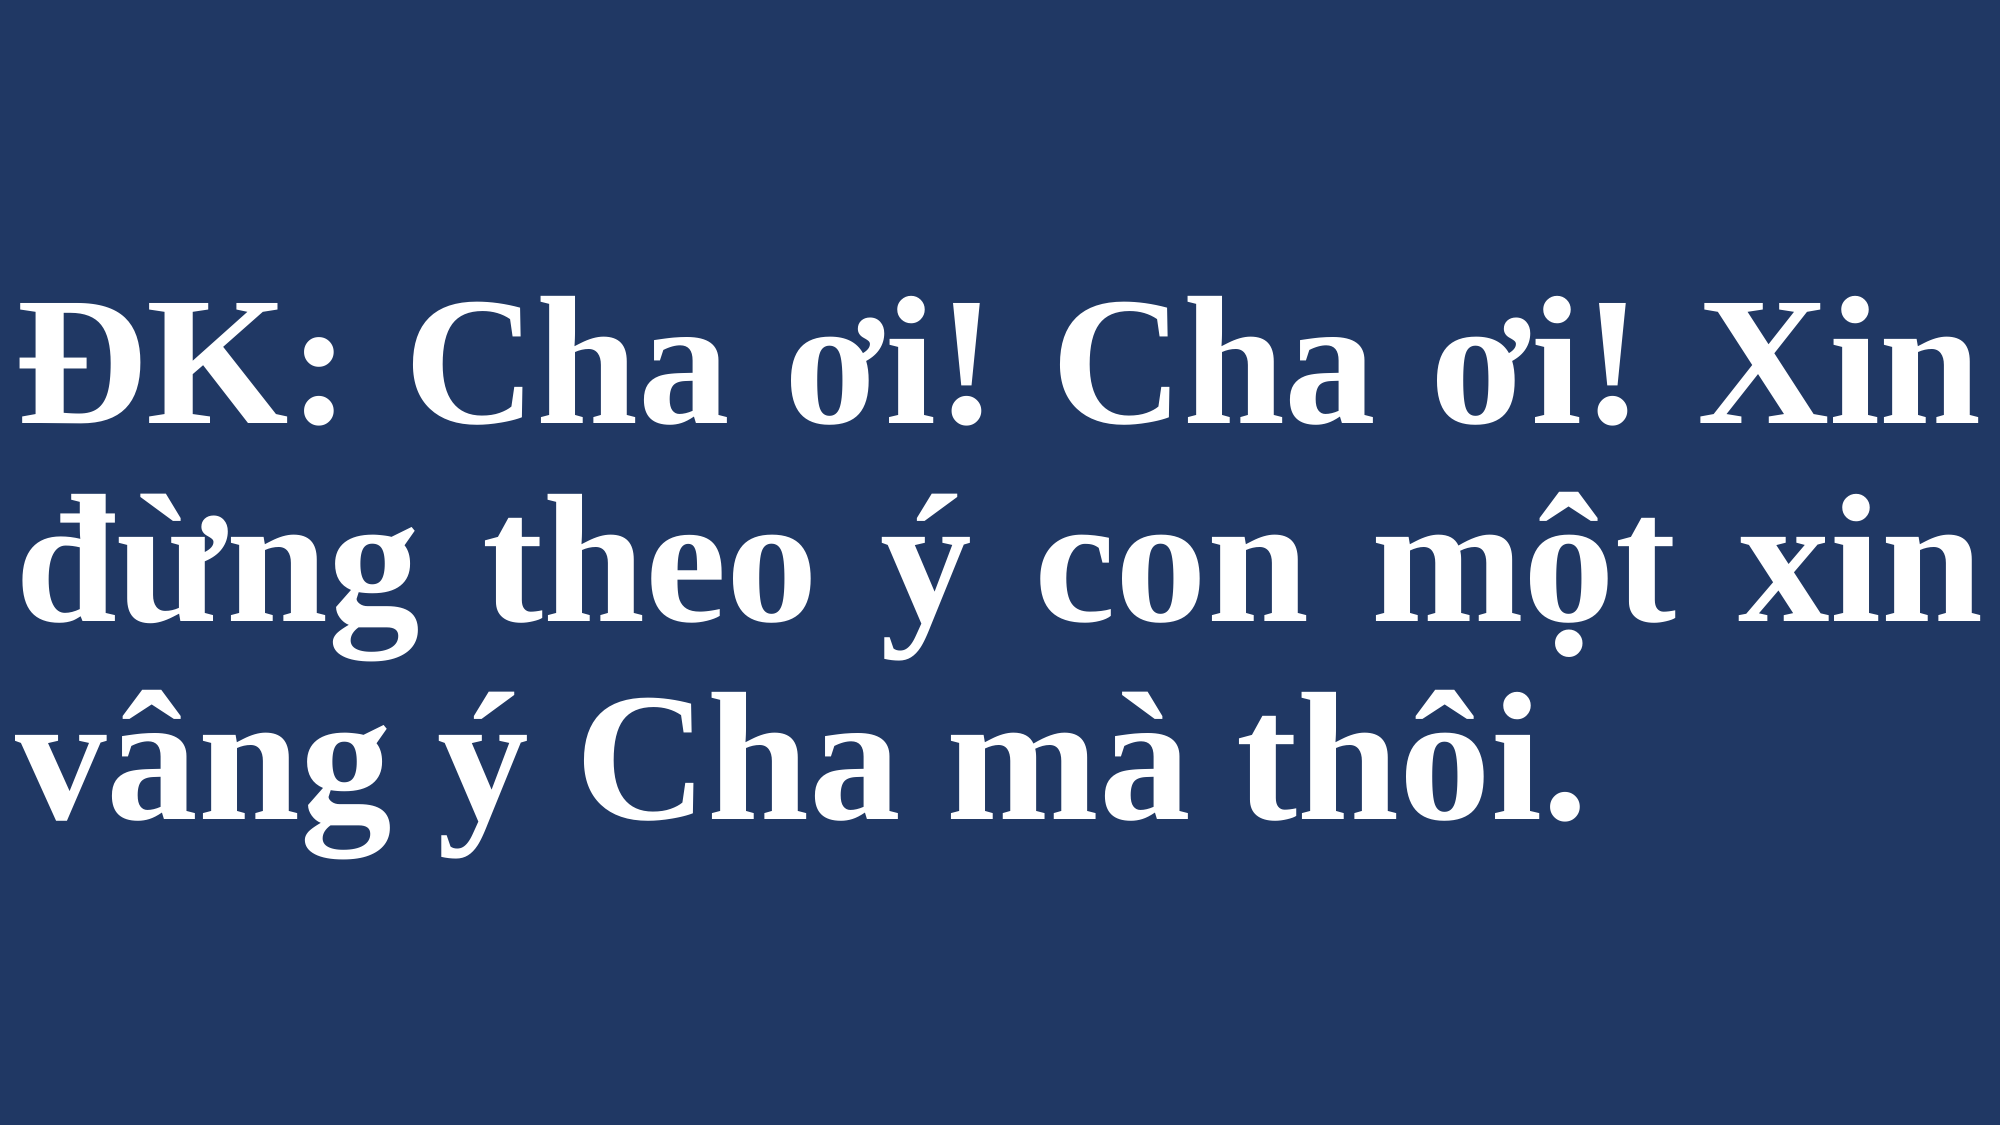

# ĐK: Cha ơi! Cha ơi! Xin đừng theo ý con một xin vâng ý Cha mà thôi.